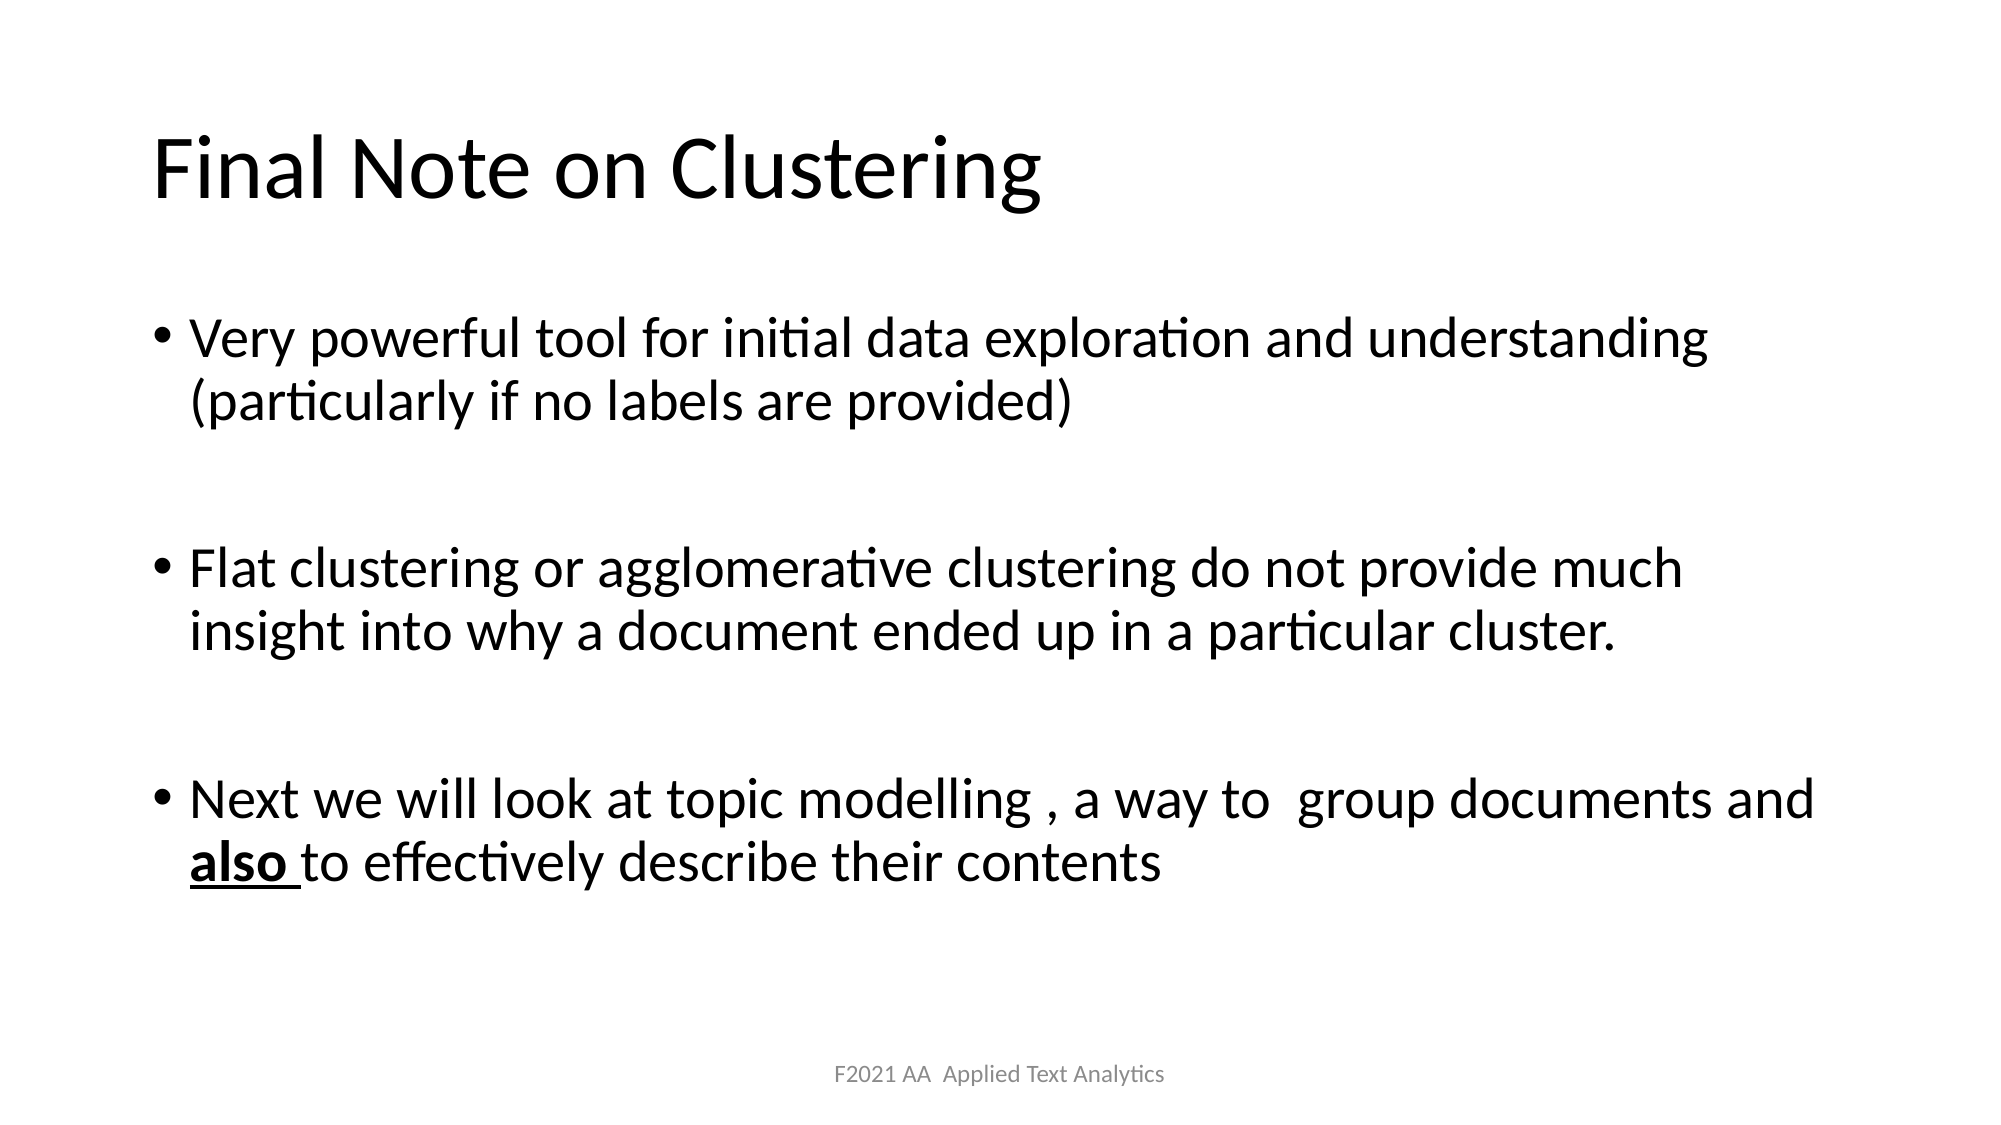

# Final Note on Clustering
Very powerful tool for initial data exploration and understanding (particularly if no labels are provided)

Flat clustering or agglomerative clustering do not provide much insight into why a document ended up in a particular cluster.

Next we will look at topic modelling , a way to  group documents and also to effectively describe their contents

F2021 AA  Applied Text Analytics